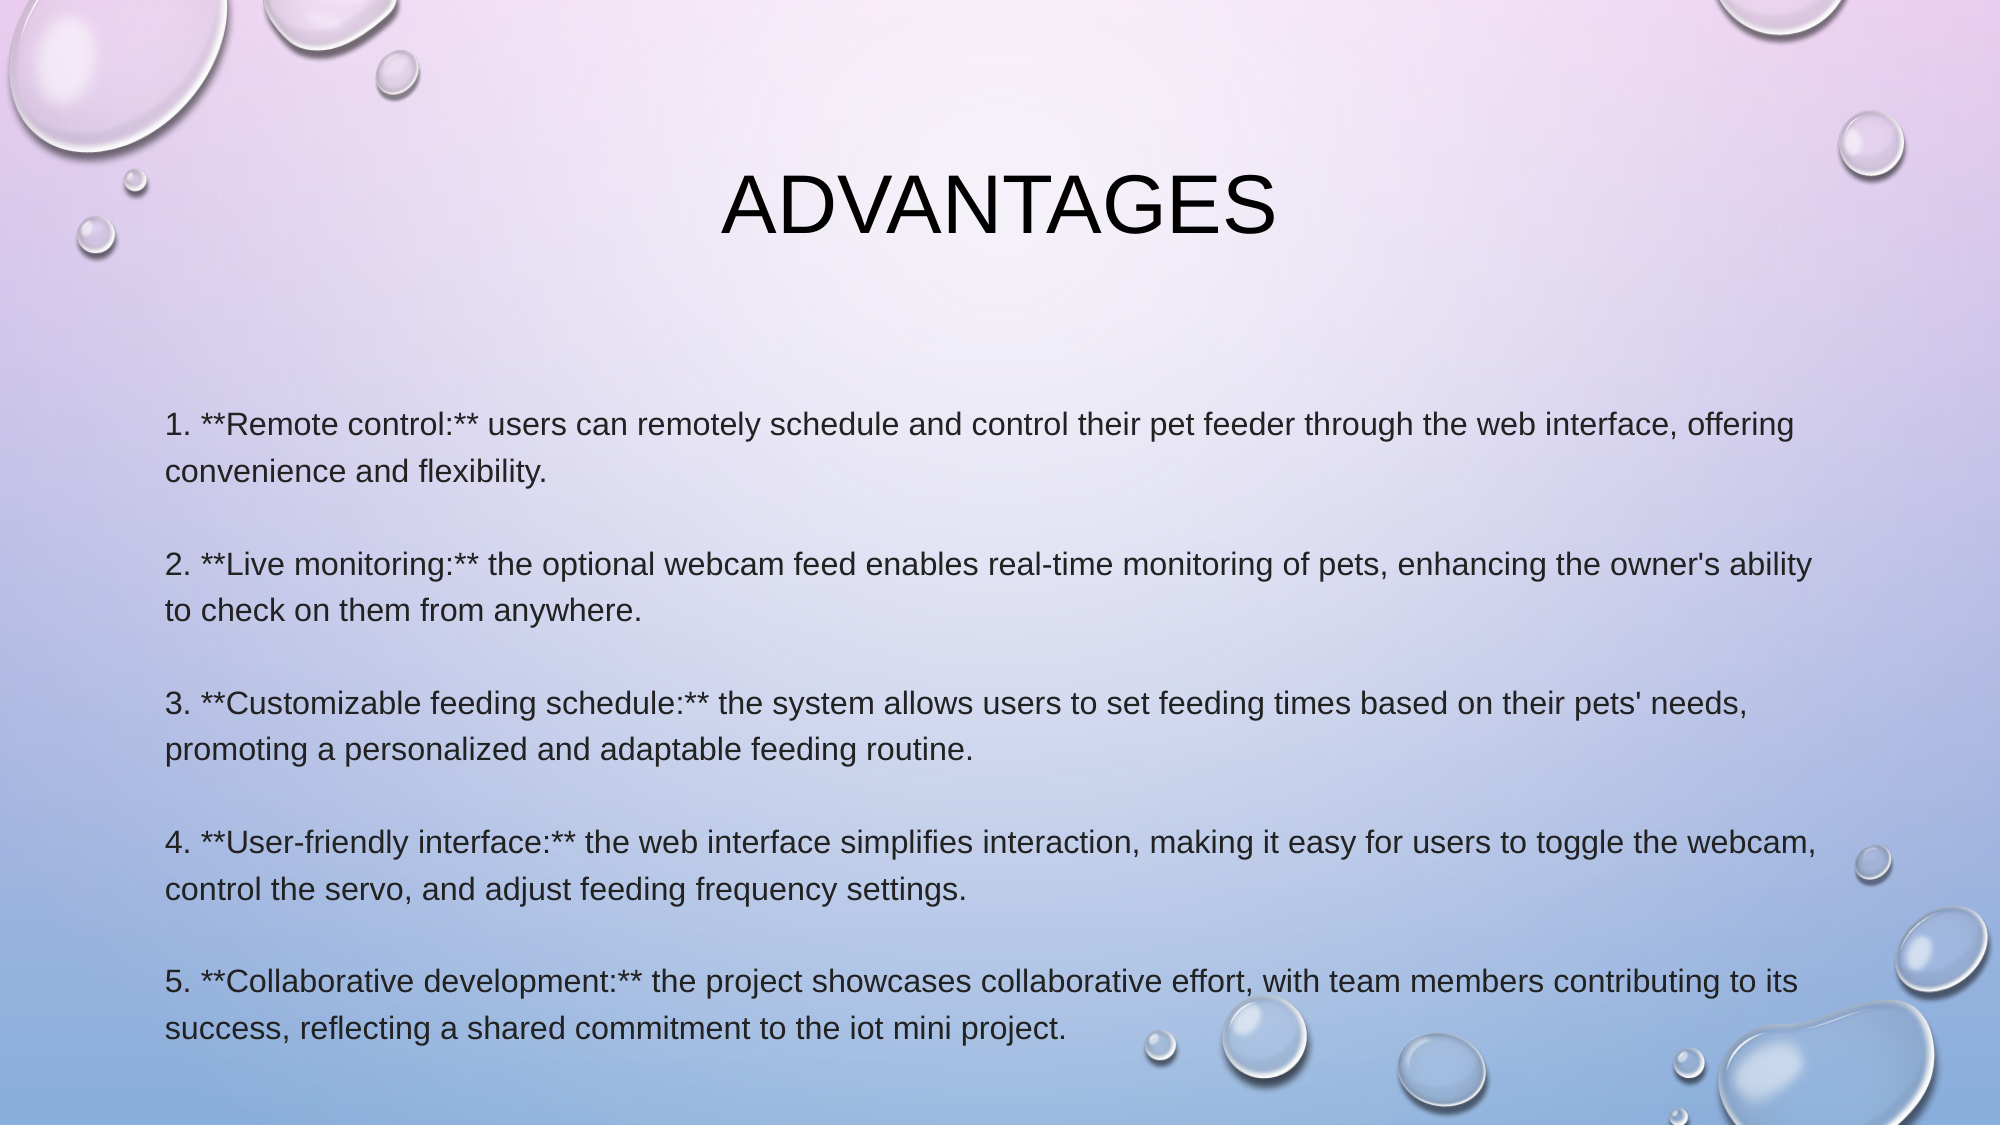

# Advantages
1. **Remote control:** users can remotely schedule and control their pet feeder through the web interface, offering convenience and flexibility.
2. **Live monitoring:** the optional webcam feed enables real-time monitoring of pets, enhancing the owner's ability to check on them from anywhere.
3. **Customizable feeding schedule:** the system allows users to set feeding times based on their pets' needs, promoting a personalized and adaptable feeding routine.
4. **User-friendly interface:** the web interface simplifies interaction, making it easy for users to toggle the webcam, control the servo, and adjust feeding frequency settings.
5. **Collaborative development:** the project showcases collaborative effort, with team members contributing to its success, reflecting a shared commitment to the iot mini project.